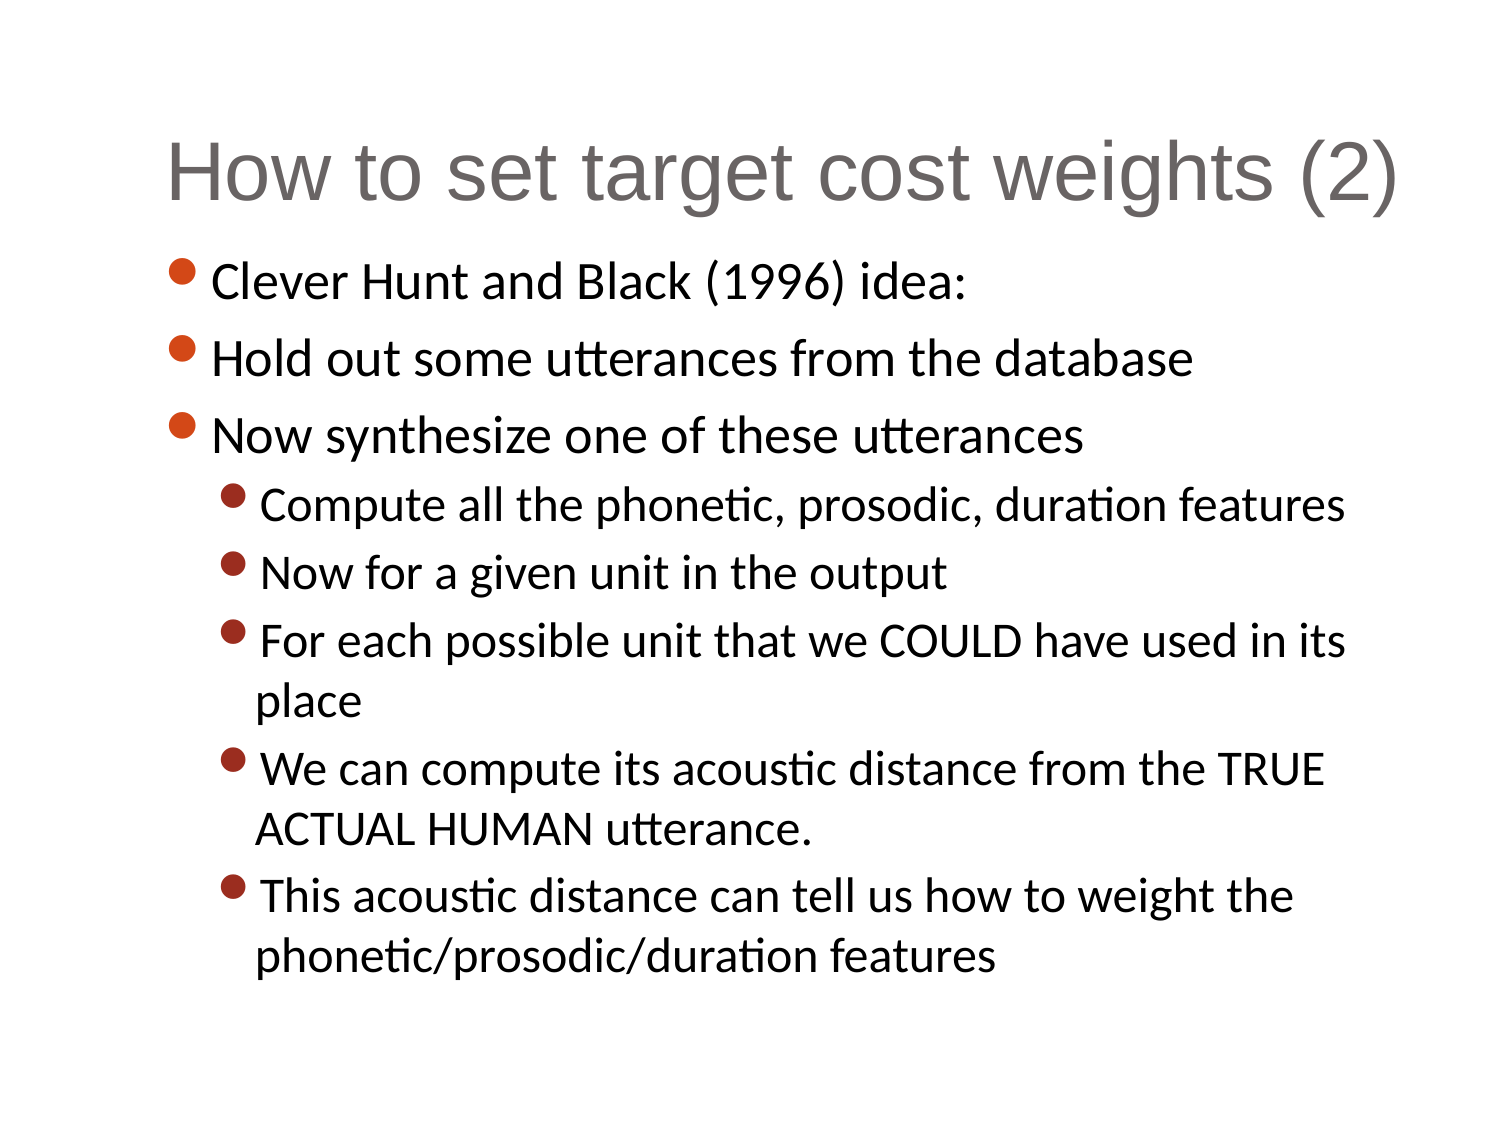

# How to set target cost weights (2)
Clever Hunt and Black (1996) idea:
Hold out some utterances from the database
Now synthesize one of these utterances
Compute all the phonetic, prosodic, duration features
Now for a given unit in the output
For each possible unit that we COULD have used in its place
We can compute its acoustic distance from the TRUE ACTUAL HUMAN utterance.
This acoustic distance can tell us how to weight the phonetic/prosodic/duration features